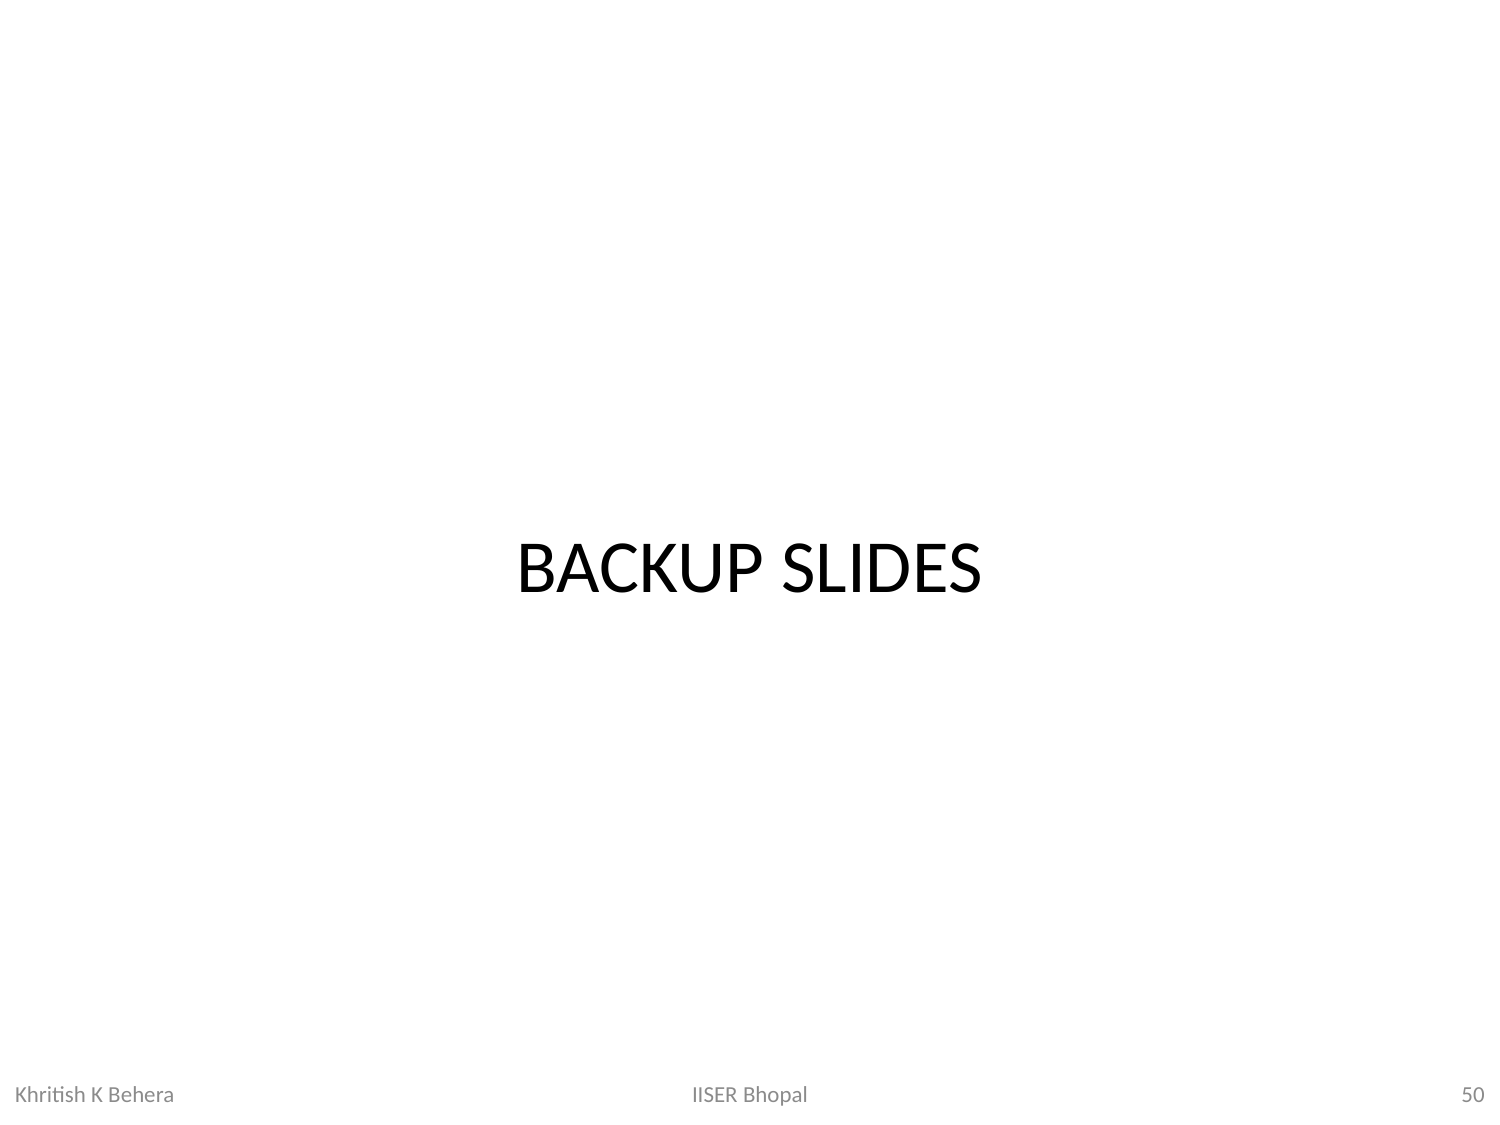

# BACKUP SLIDES
50
IISER Bhopal
Khritish K Behera